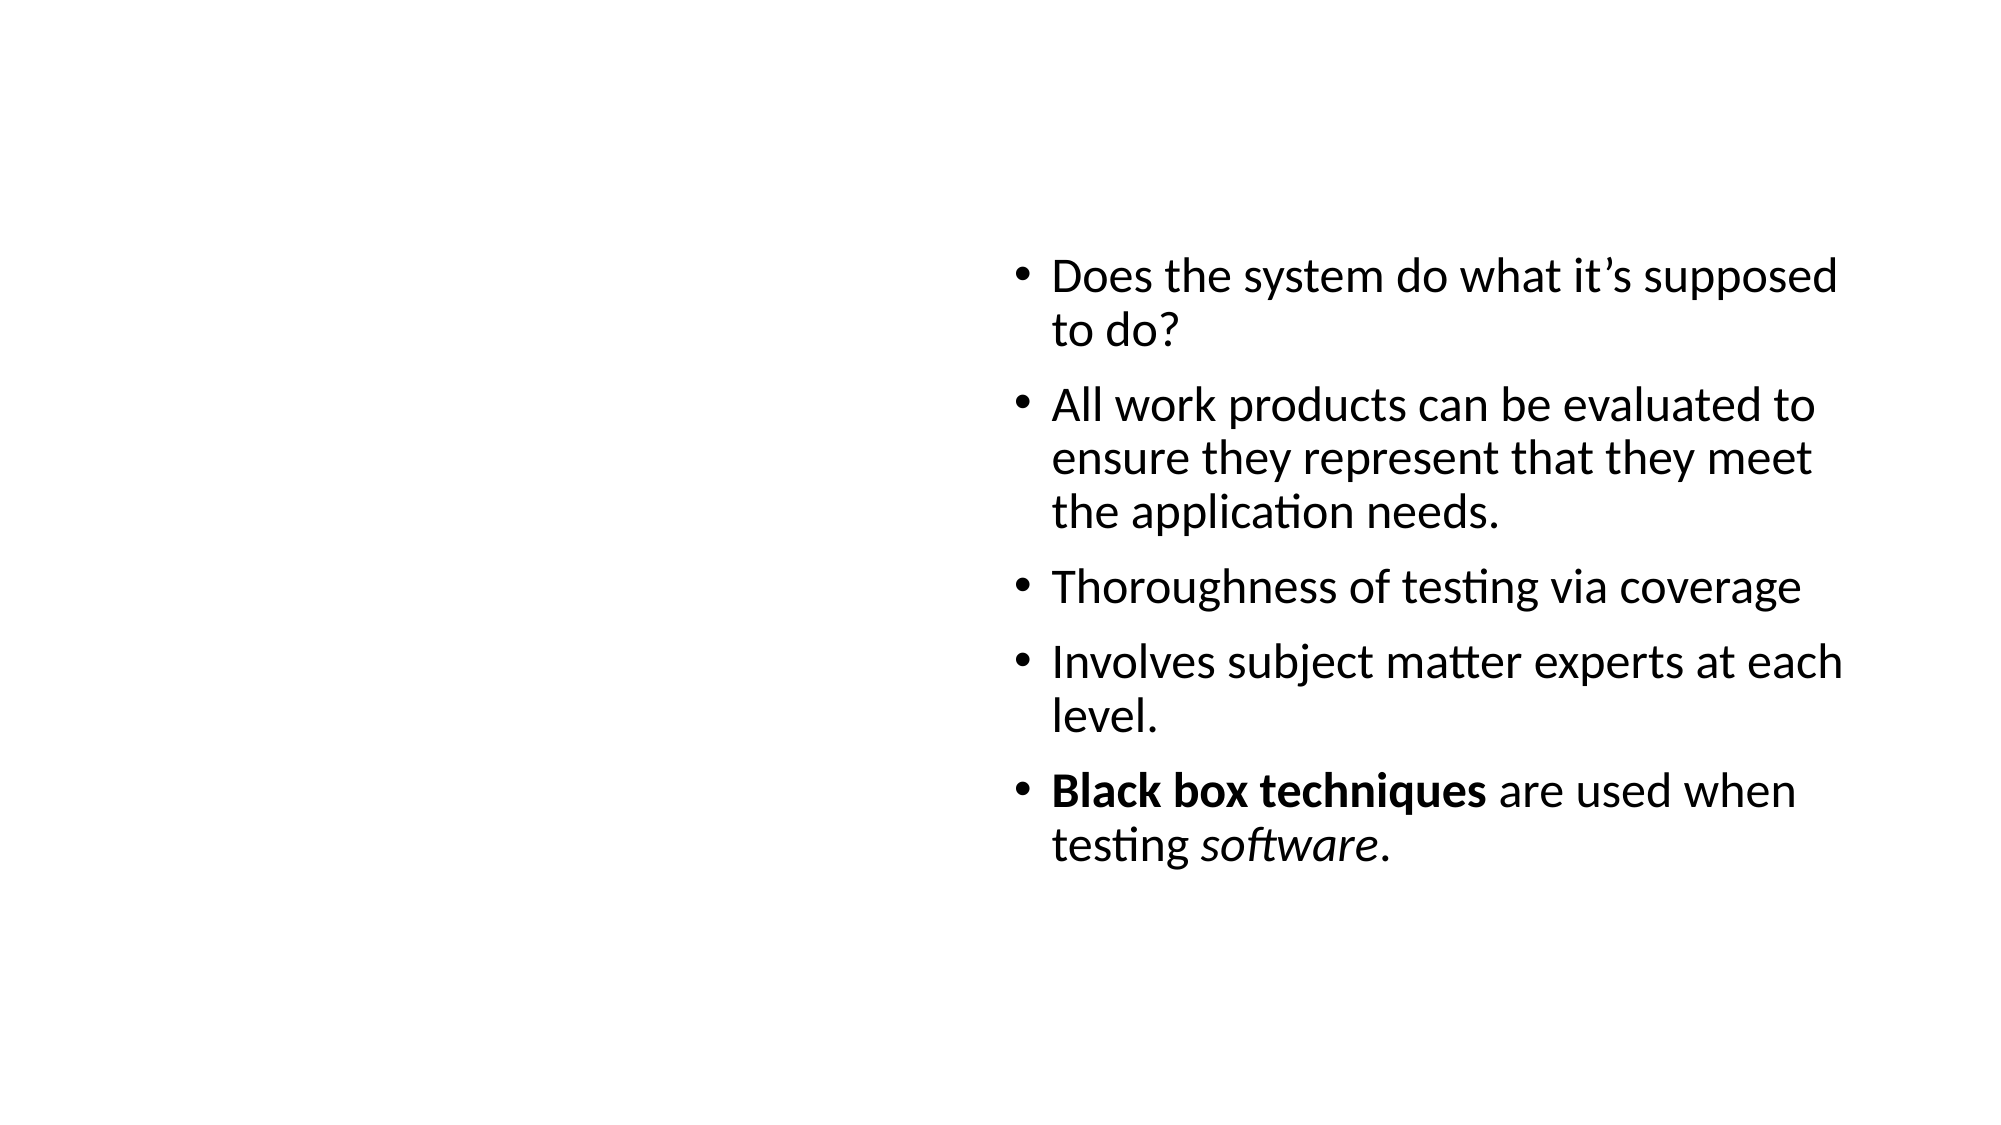

Does the system do what it’s supposed to do?
All work products can be evaluated to ensure they represent that they meet the application needs.
Thoroughness of testing via coverage
Involves subject matter experts at each level.
Black box techniques are used when testing software.
# Functional testing